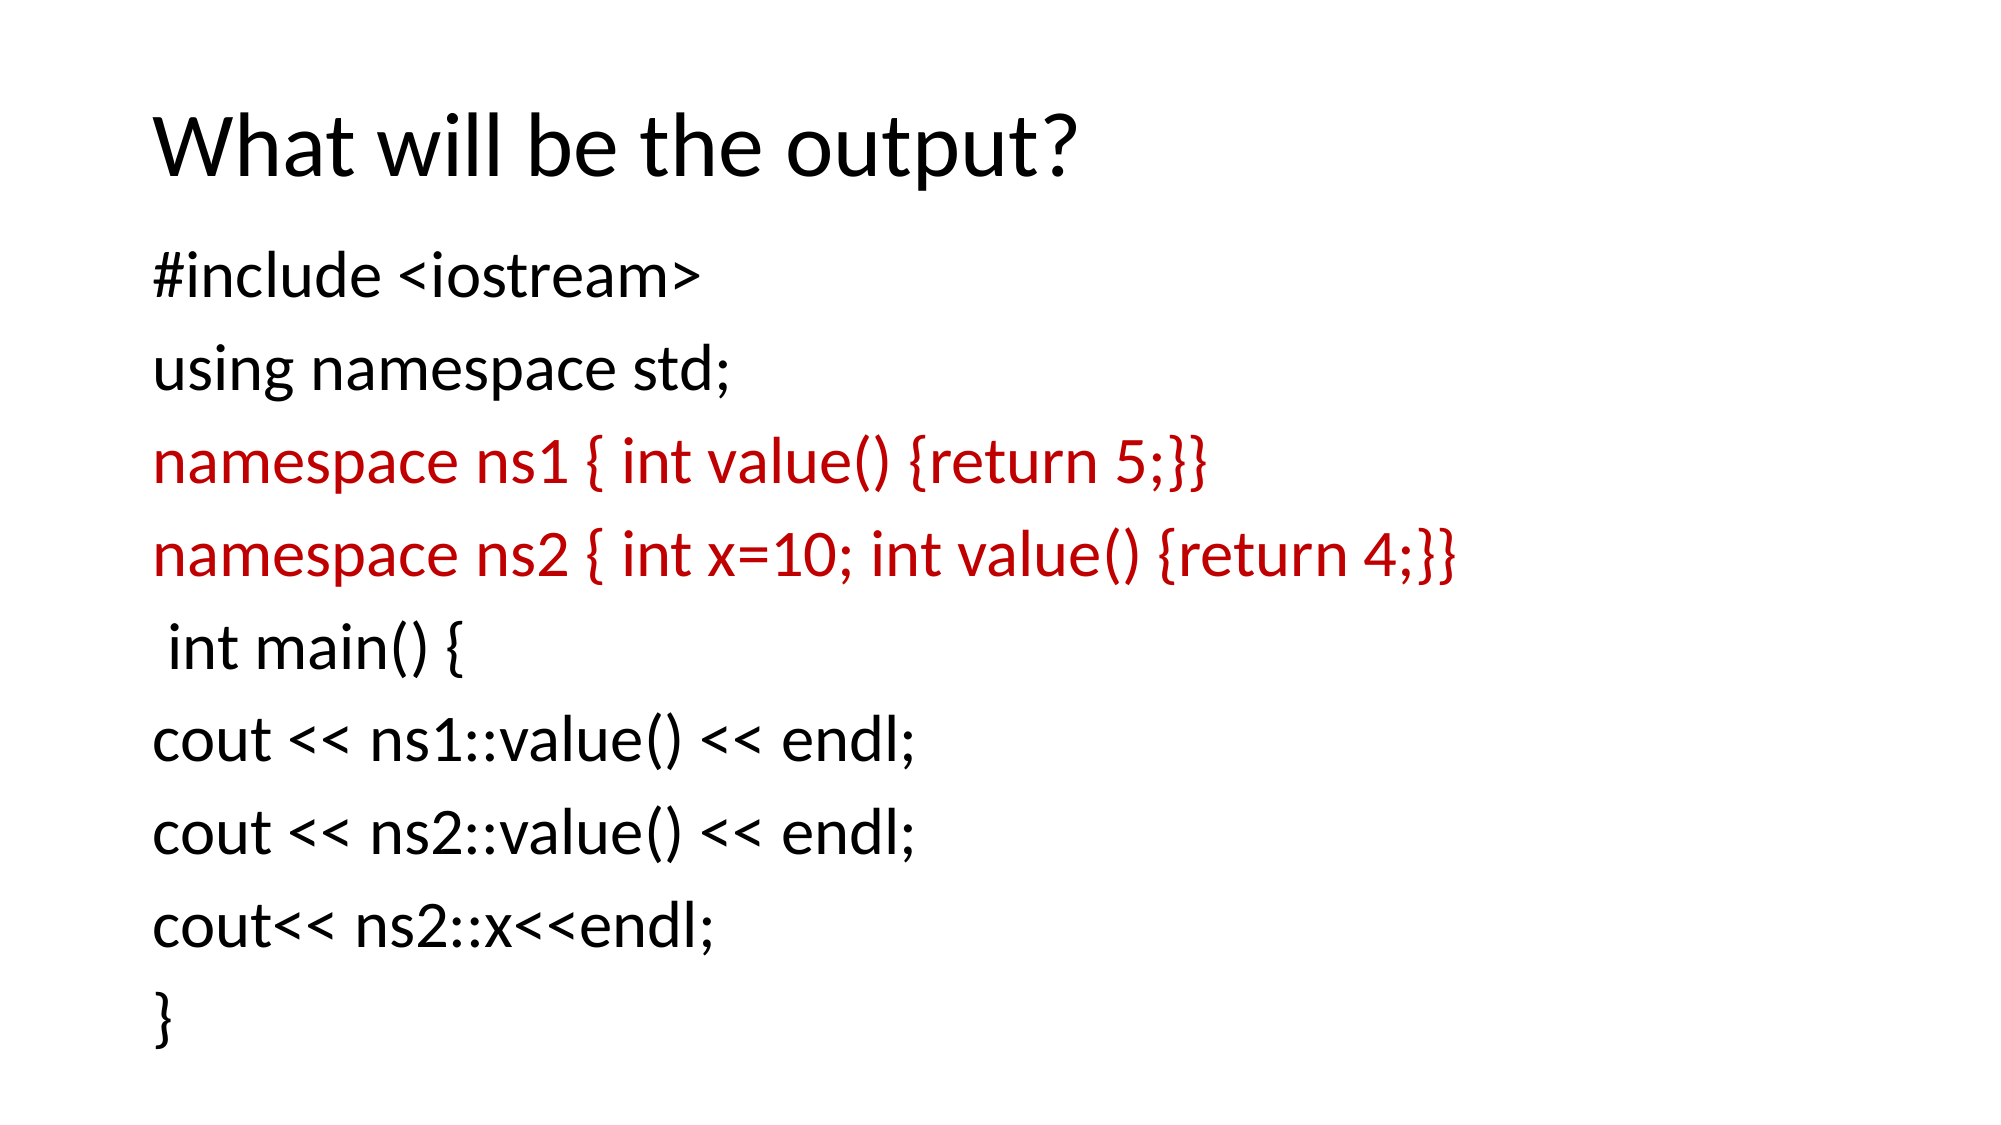

# What will be the output?
#include <iostream>
using namespace std;
namespace ns1 { int value() {return 5;}}
namespace ns2 { int x=10; int value() {return 4;}}
 int main() {
cout << ns1::value() << endl;
cout << ns2::value() << endl;
cout<< ns2::x<<endl;
}